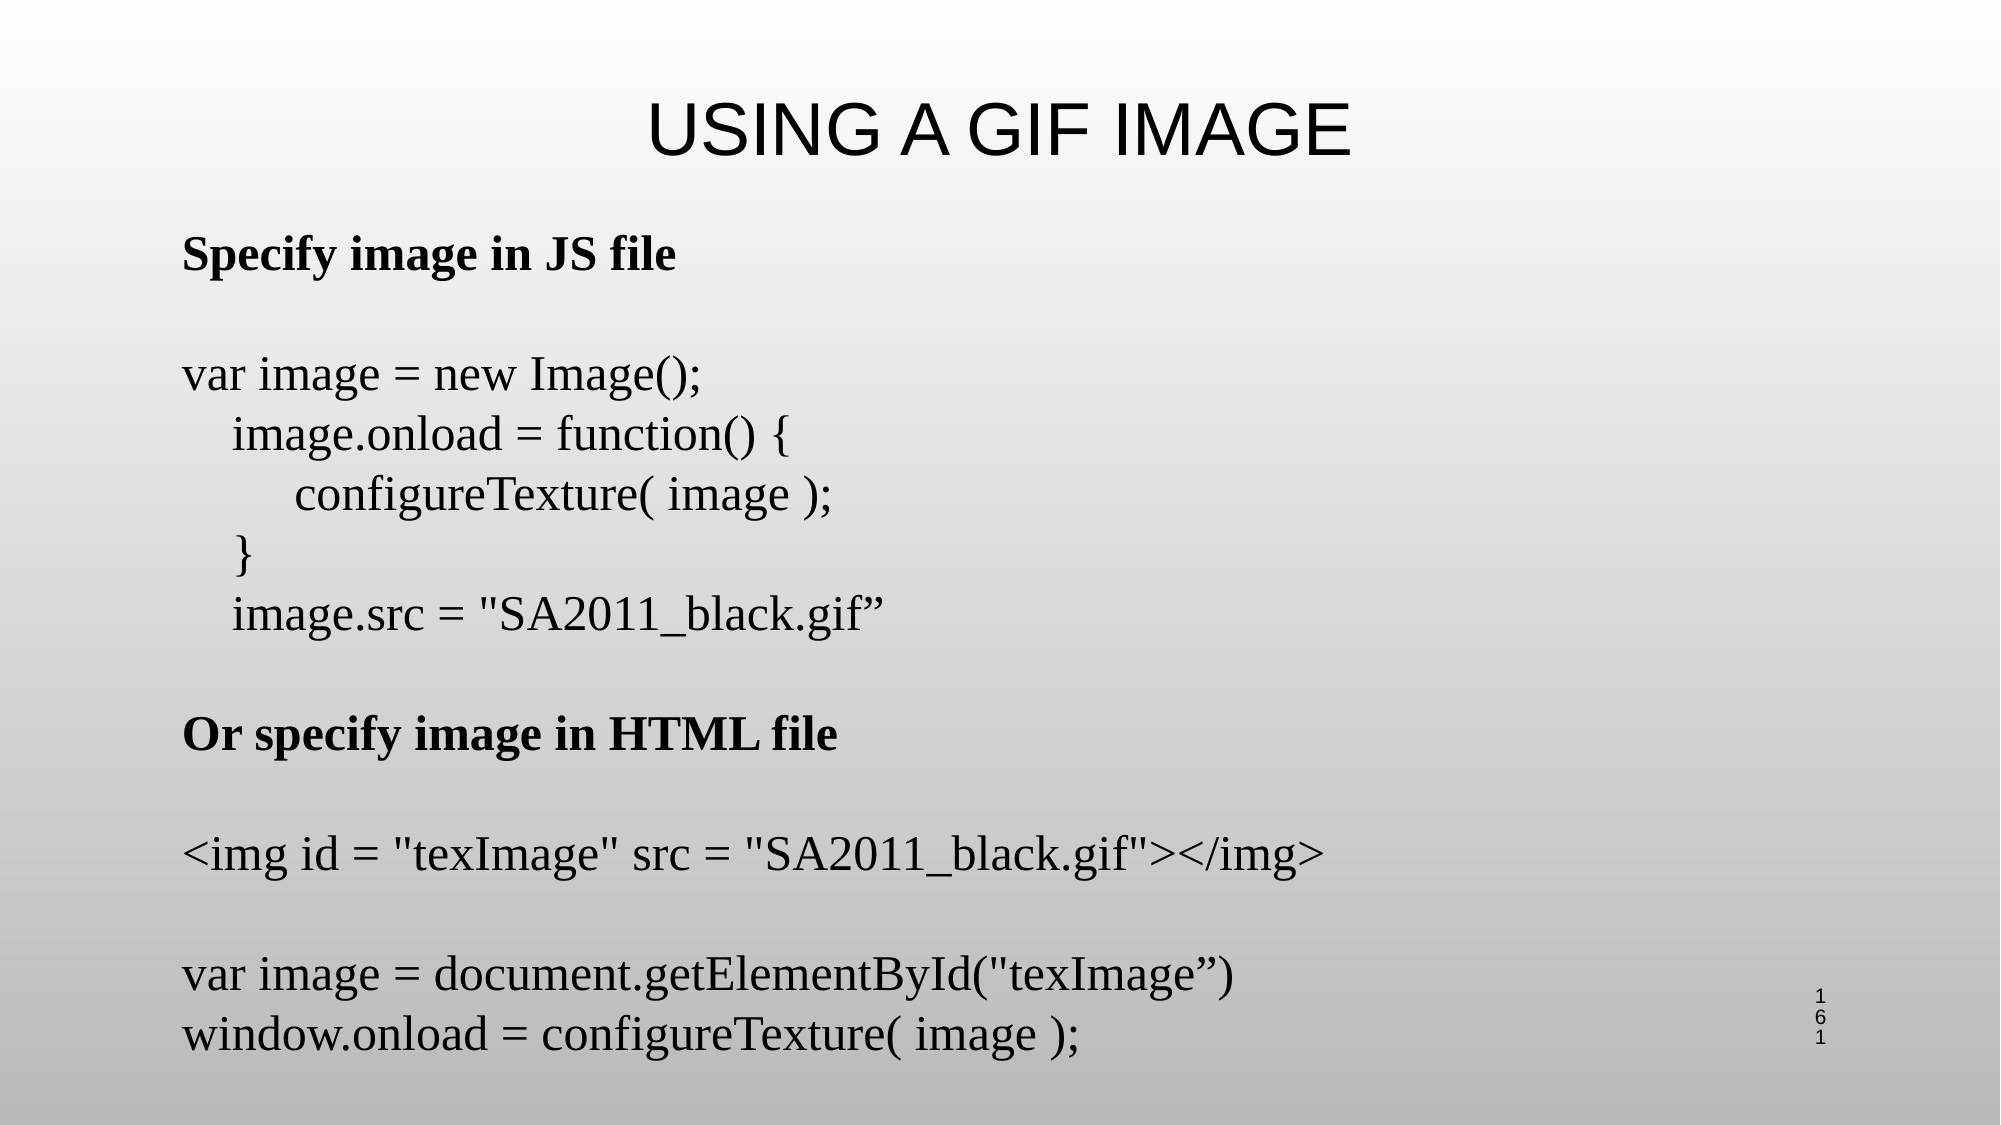

# Using a GIF image
Specify image in JS file

var image = new Image();
    image.onload = function() {
         configureTexture( image );
    }
    image.src = "SA2011_black.gif”

Or specify image in HTML file

<img id = "texImage" src = "SA2011_black.gif"></img>

var image = document.getElementById("texImage”)     window.onload = configureTexture( image );
161